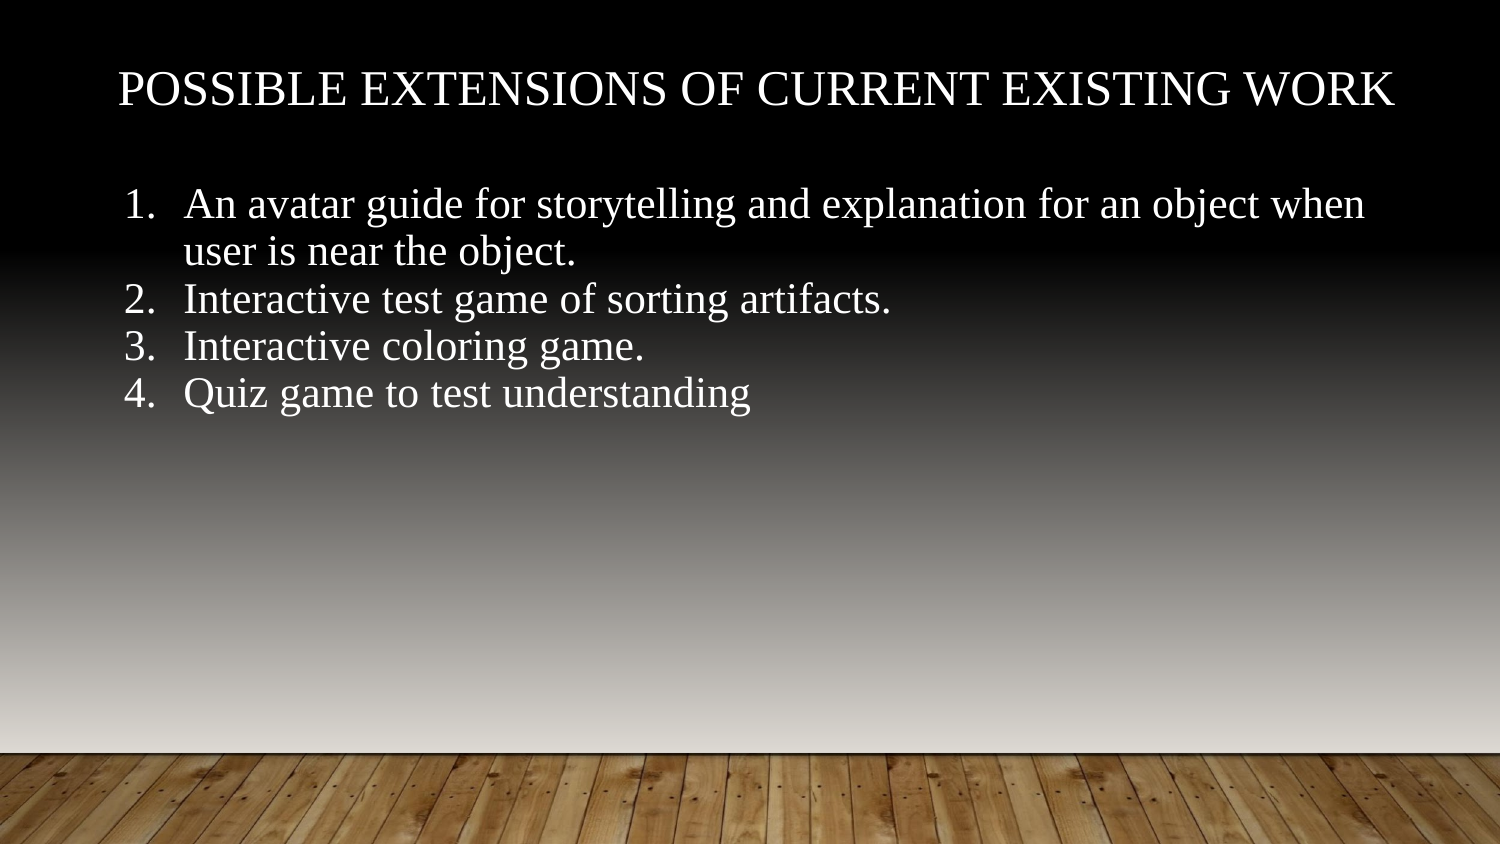

POSSIBLE EXTENSIONS OF CURRENT EXISTING WORK
# An avatar guide for storytelling and explanation for an object when user is near the object.
Interactive test game of sorting artifacts.
Interactive coloring game.
Quiz game to test understanding